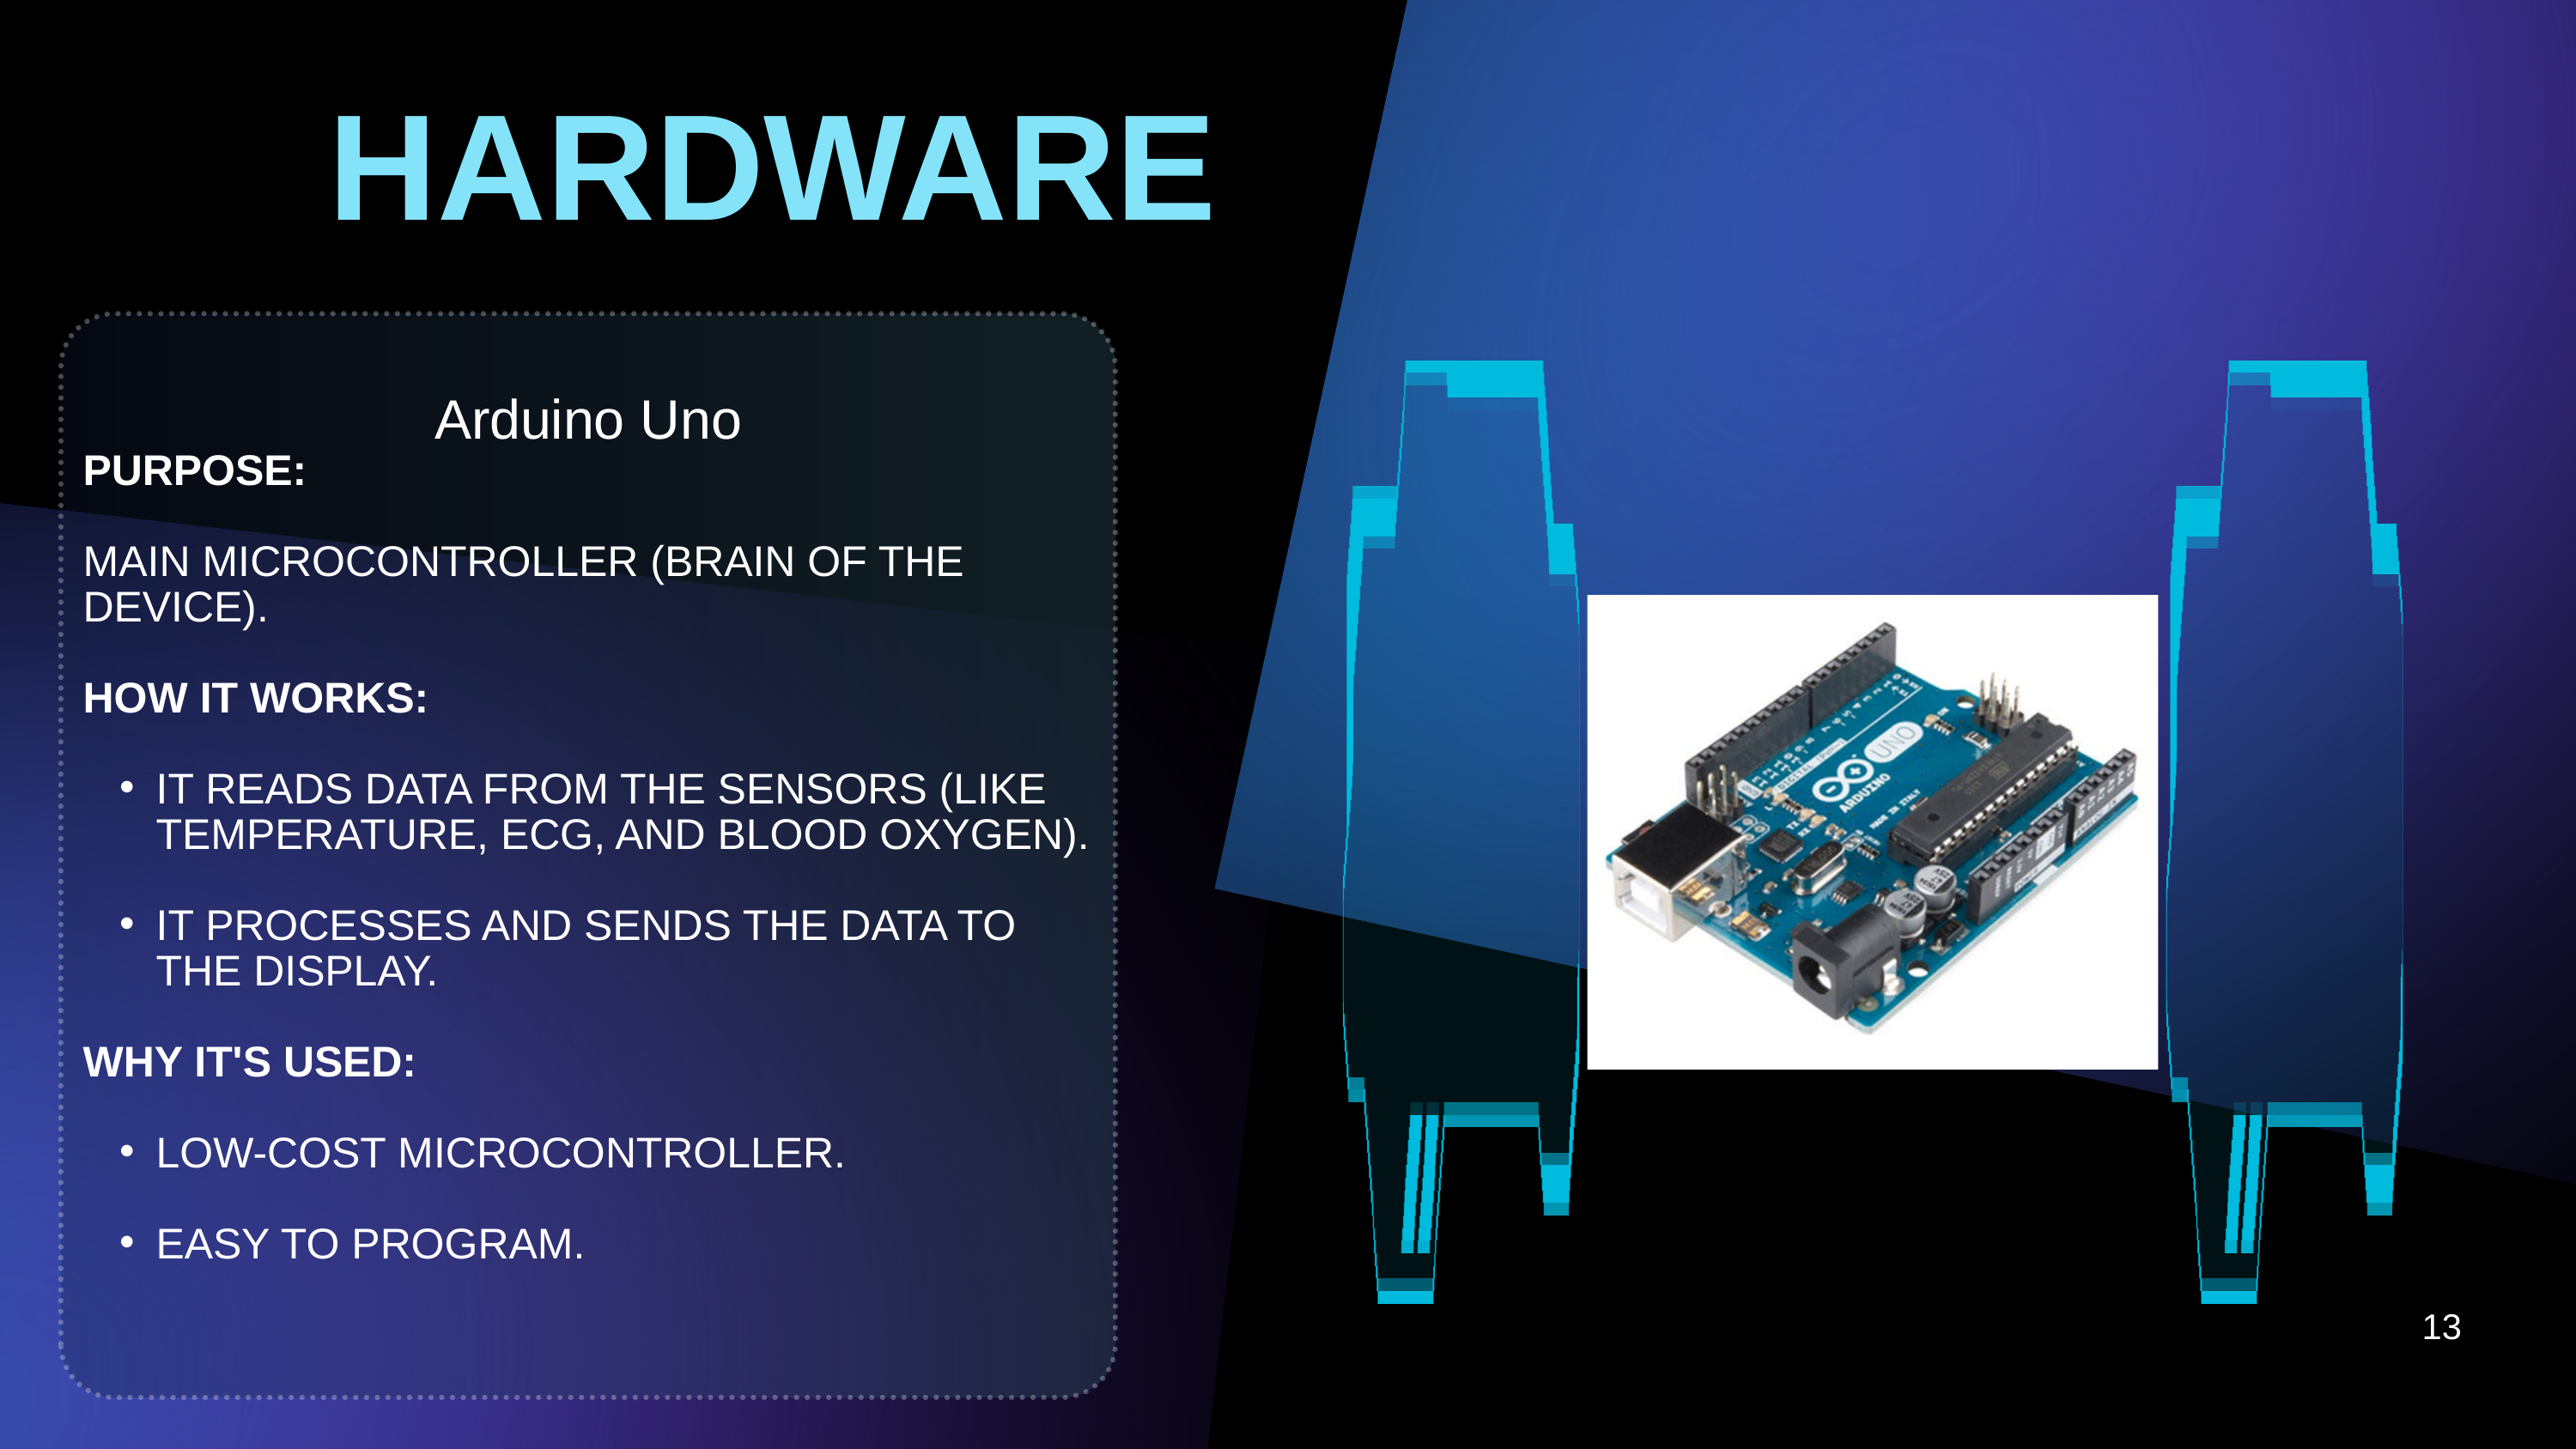

HARDWARE

Arduino Uno

PURPOSE:

MAIN MICROCONTROLLER (BRAIN OF THE DEVICE).

HOW IT WORKS:

IT READS DATA FROM THE SENSORS (LIKE TEMPERATURE, ECG, AND BLOOD OXYGEN).

IT PROCESSES AND SENDS THE DATA TO THE DISPLAY.

WHY IT'S USED:

LOW-COST MICROCONTROLLER.

EASY TO PROGRAM.

13